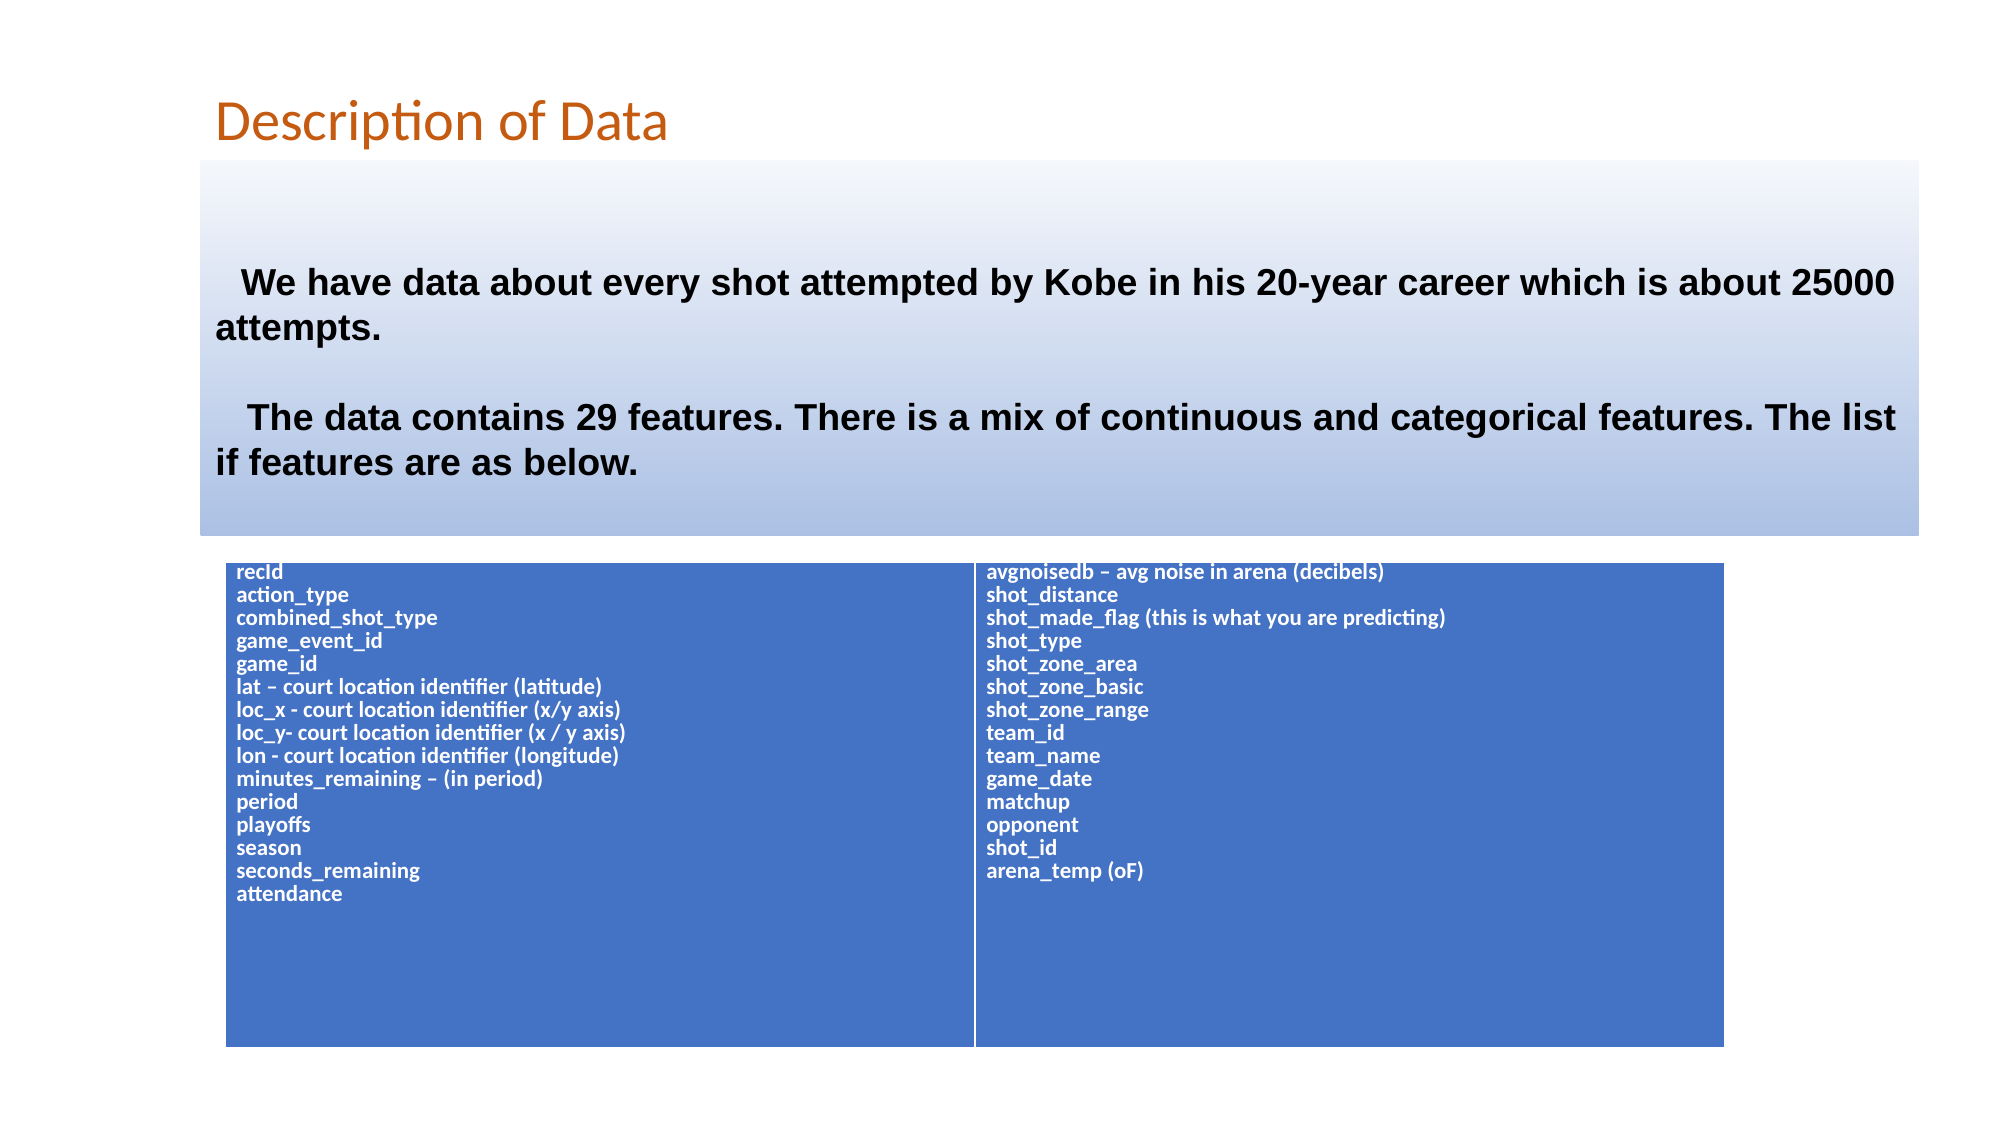

Description of Data

   We have data about every shot attempted by Kobe in his 20-year career which is about 25000 attempts.

   The data contains 29 features. There is a mix of continuous and categorical features. The list if features are as below.

| recId action\_type combined\_shot\_type game\_event\_id game\_id lat – court location identifier (latitude) loc\_x - court location identifier (x/y axis) loc\_y- court location identifier (x / y axis) lon - court location identifier (longitude) minutes\_remaining – (in period) period playoffs season  seconds\_remaining attendance | avgnoisedb – avg noise in arena (decibels) shot\_distance shot\_made\_flag (this is what you are predicting) shot\_type shot\_zone\_area shot\_zone\_basic shot\_zone\_range team\_id team\_name game\_date matchup opponent shot\_id arena\_temp (oF) |
| --- | --- |